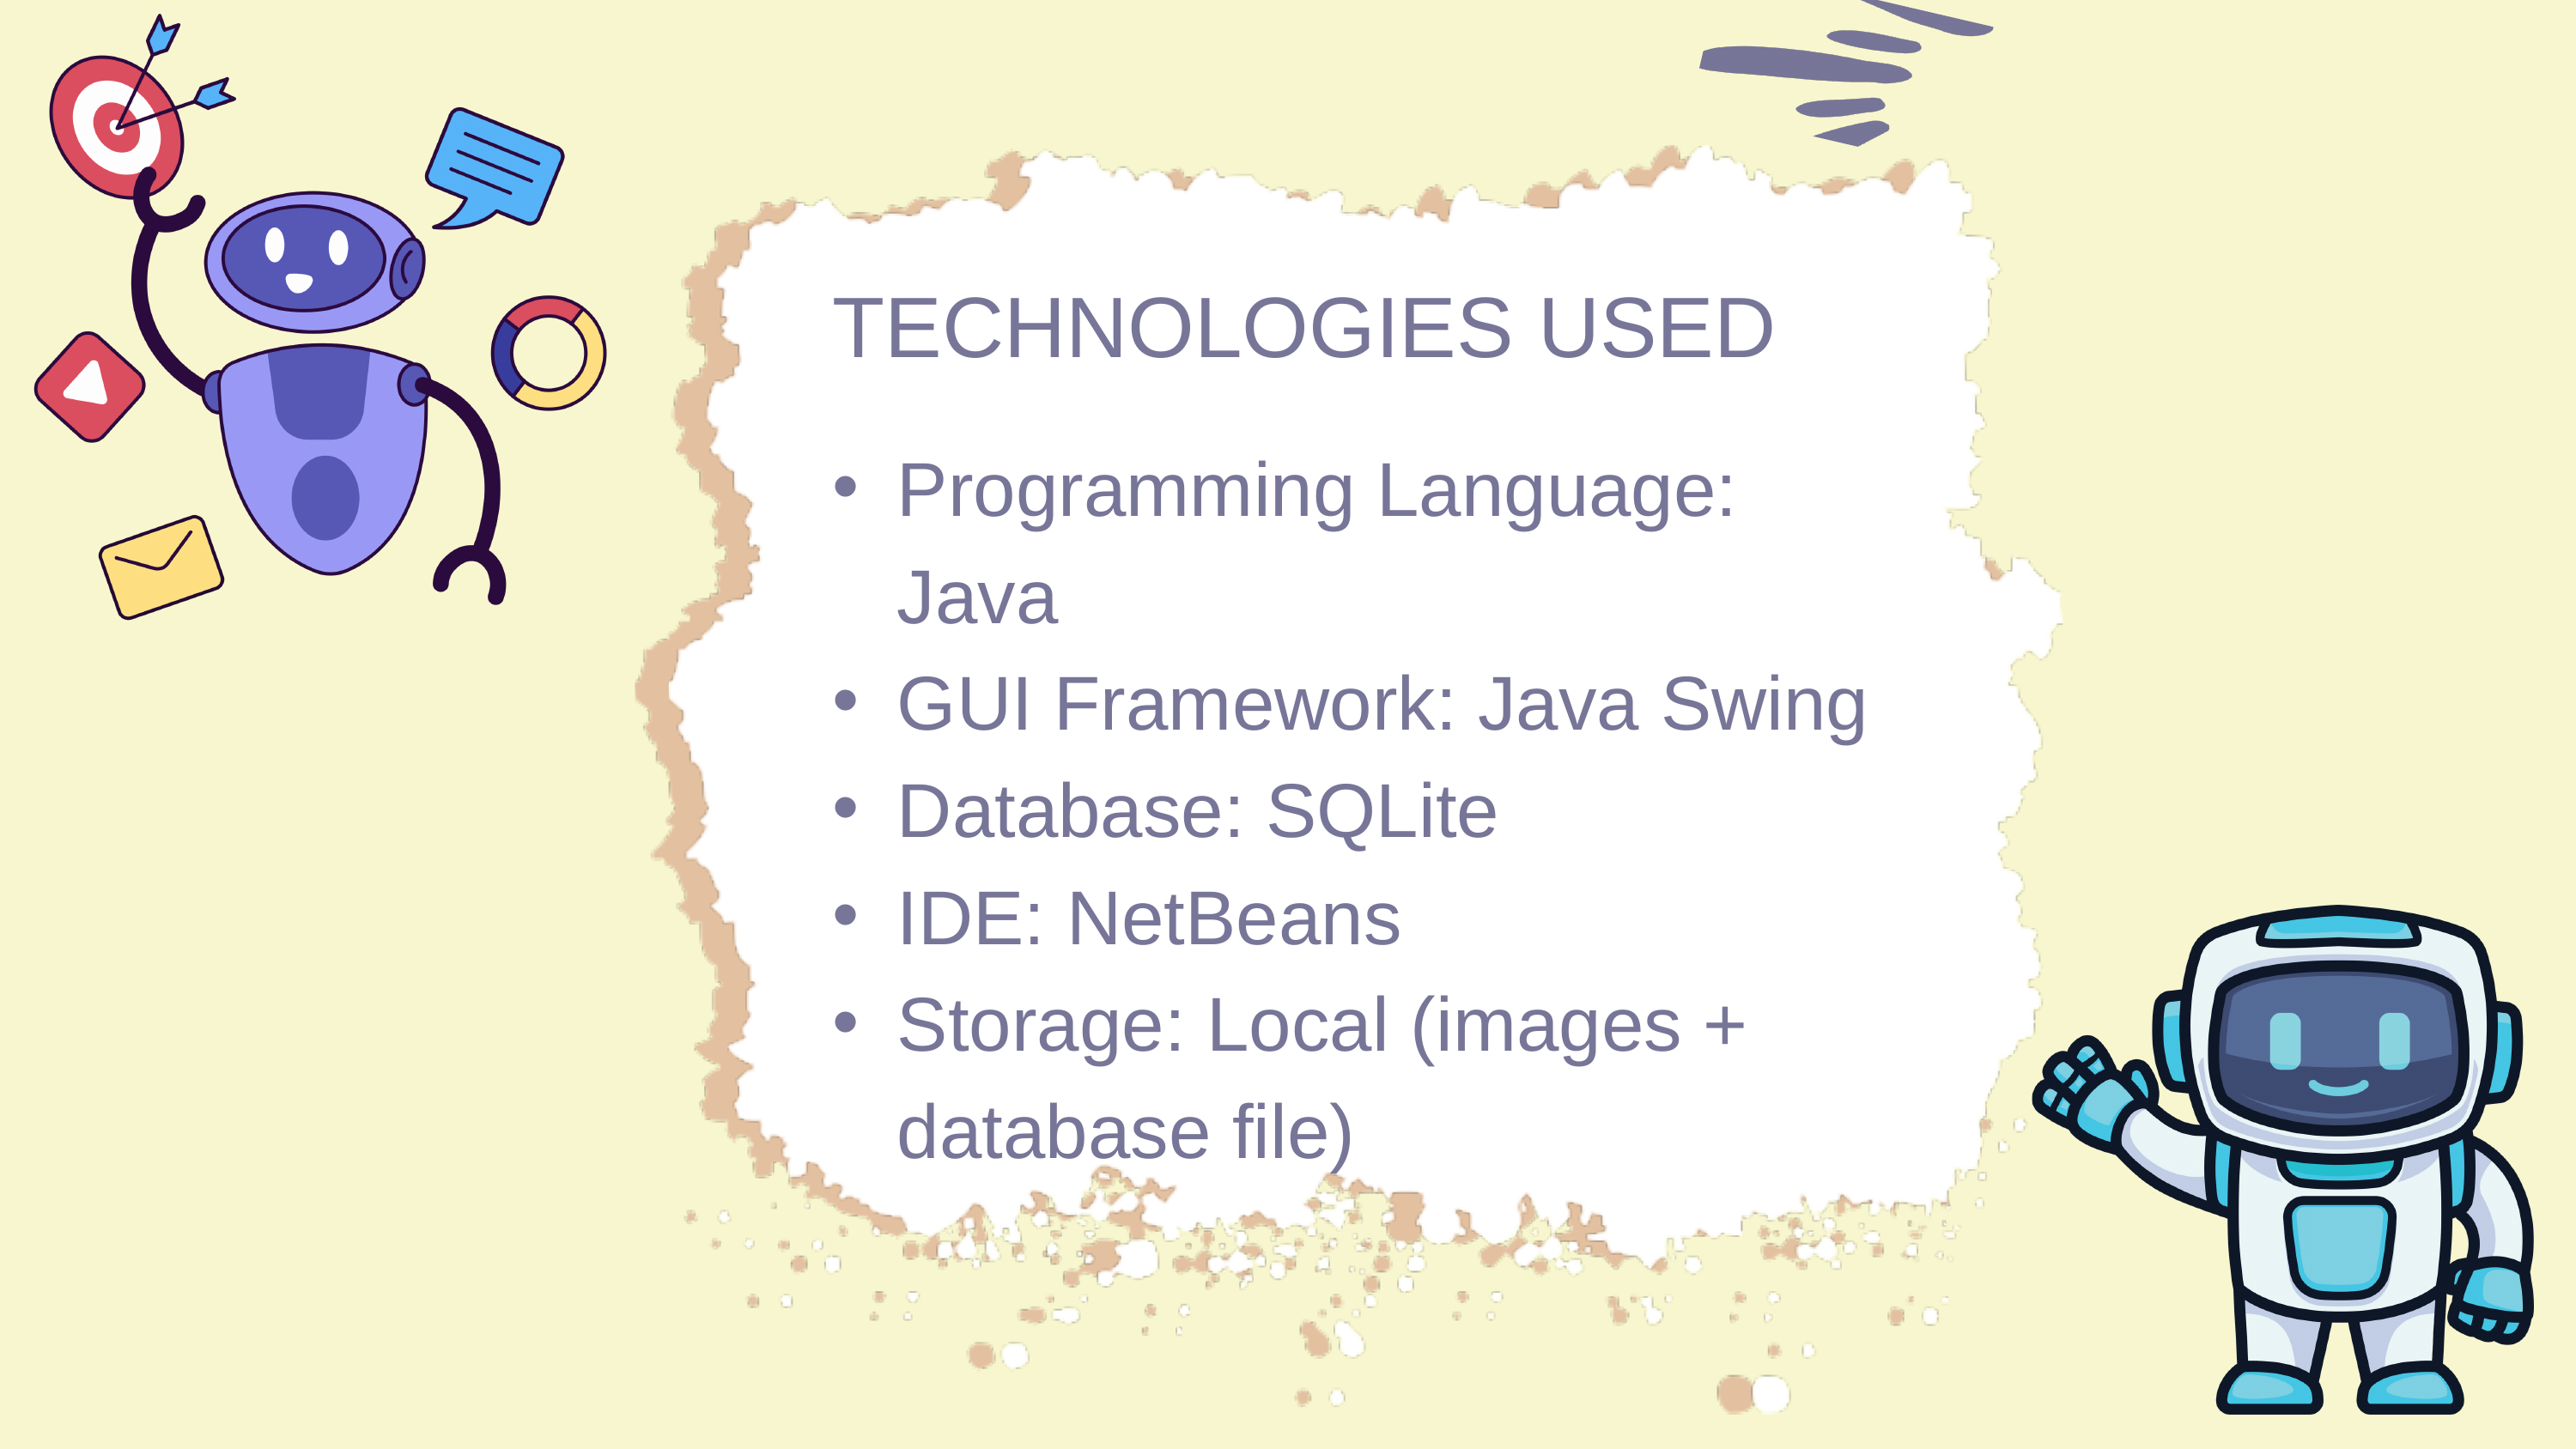

TECHNOLOGIES USED
Programming Language: Java
GUI Framework: Java Swing
Database: SQLite
IDE: NetBeans
Storage: Local (images + database file)